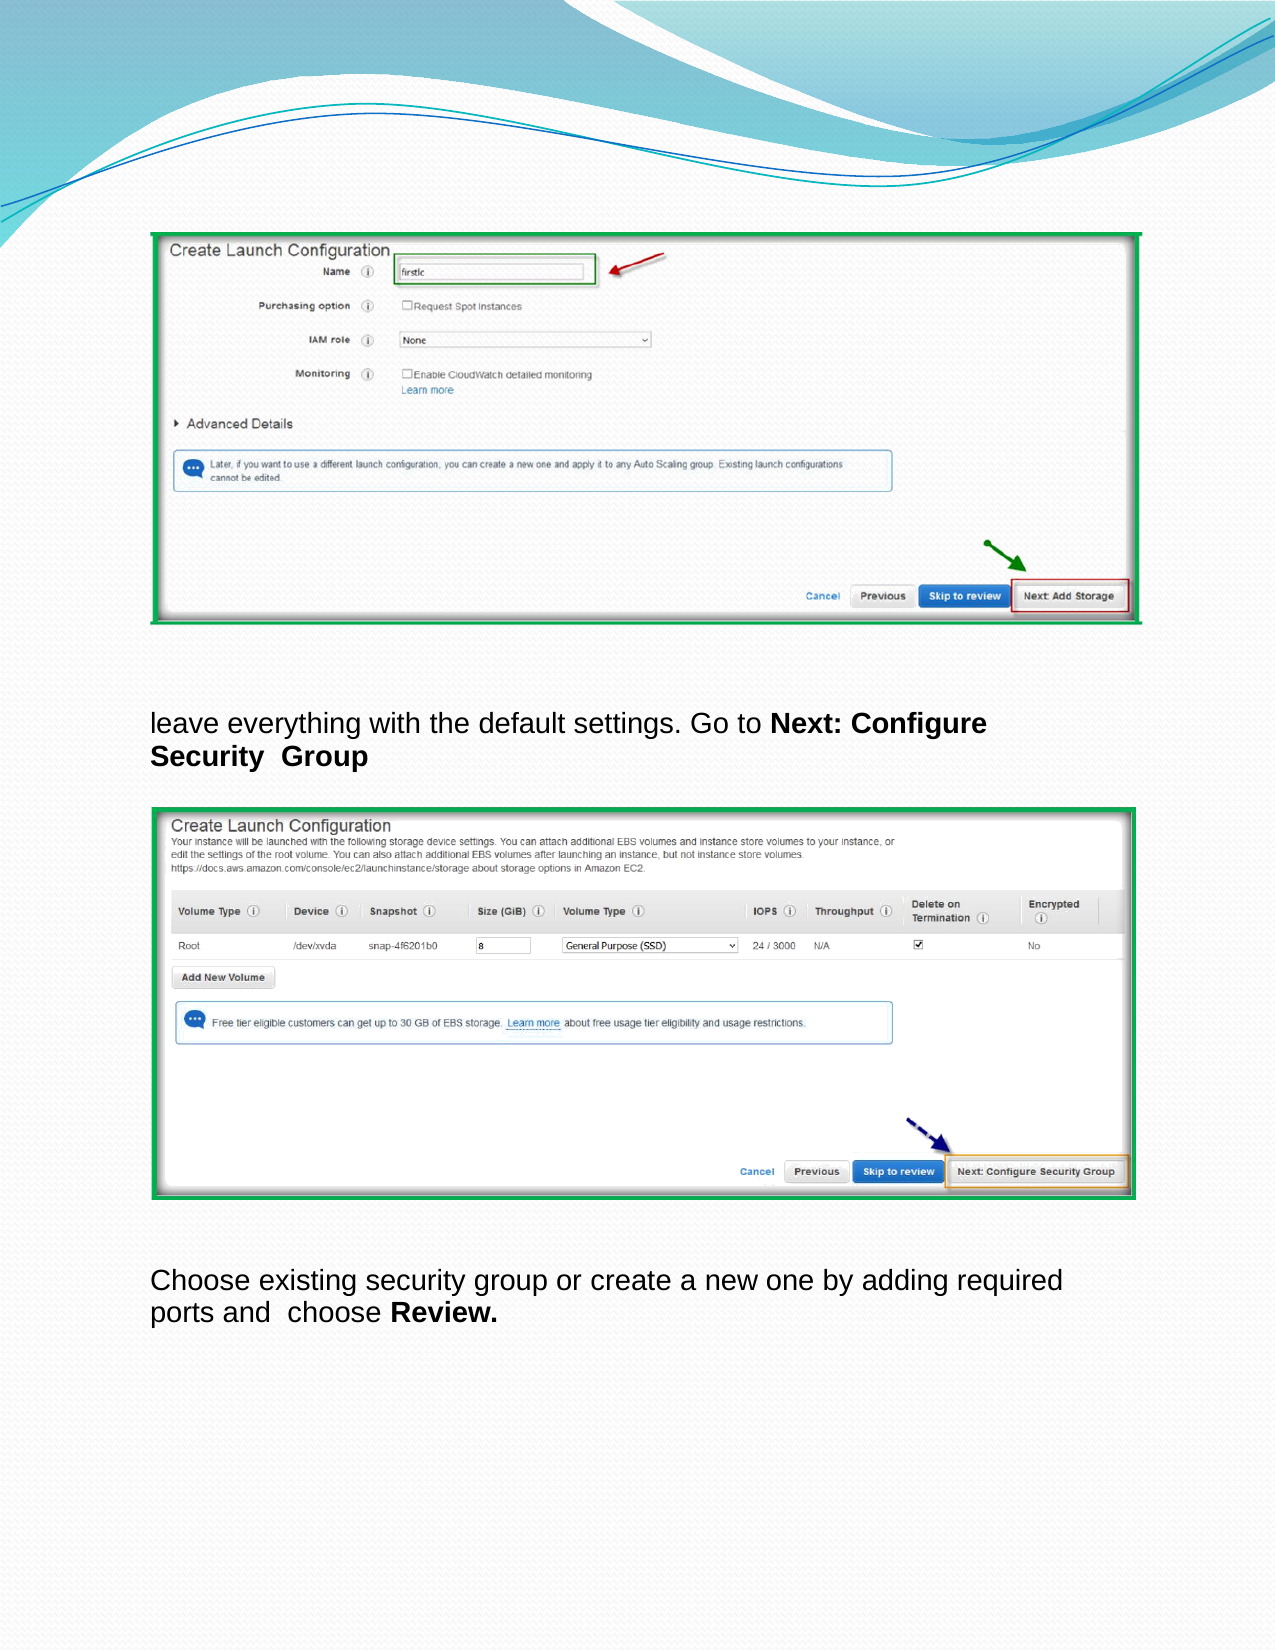

leave everything with the default settings. Go to Next: Configure Security  Group

Choose existing security group or create a new one by adding required ports and  choose Review.